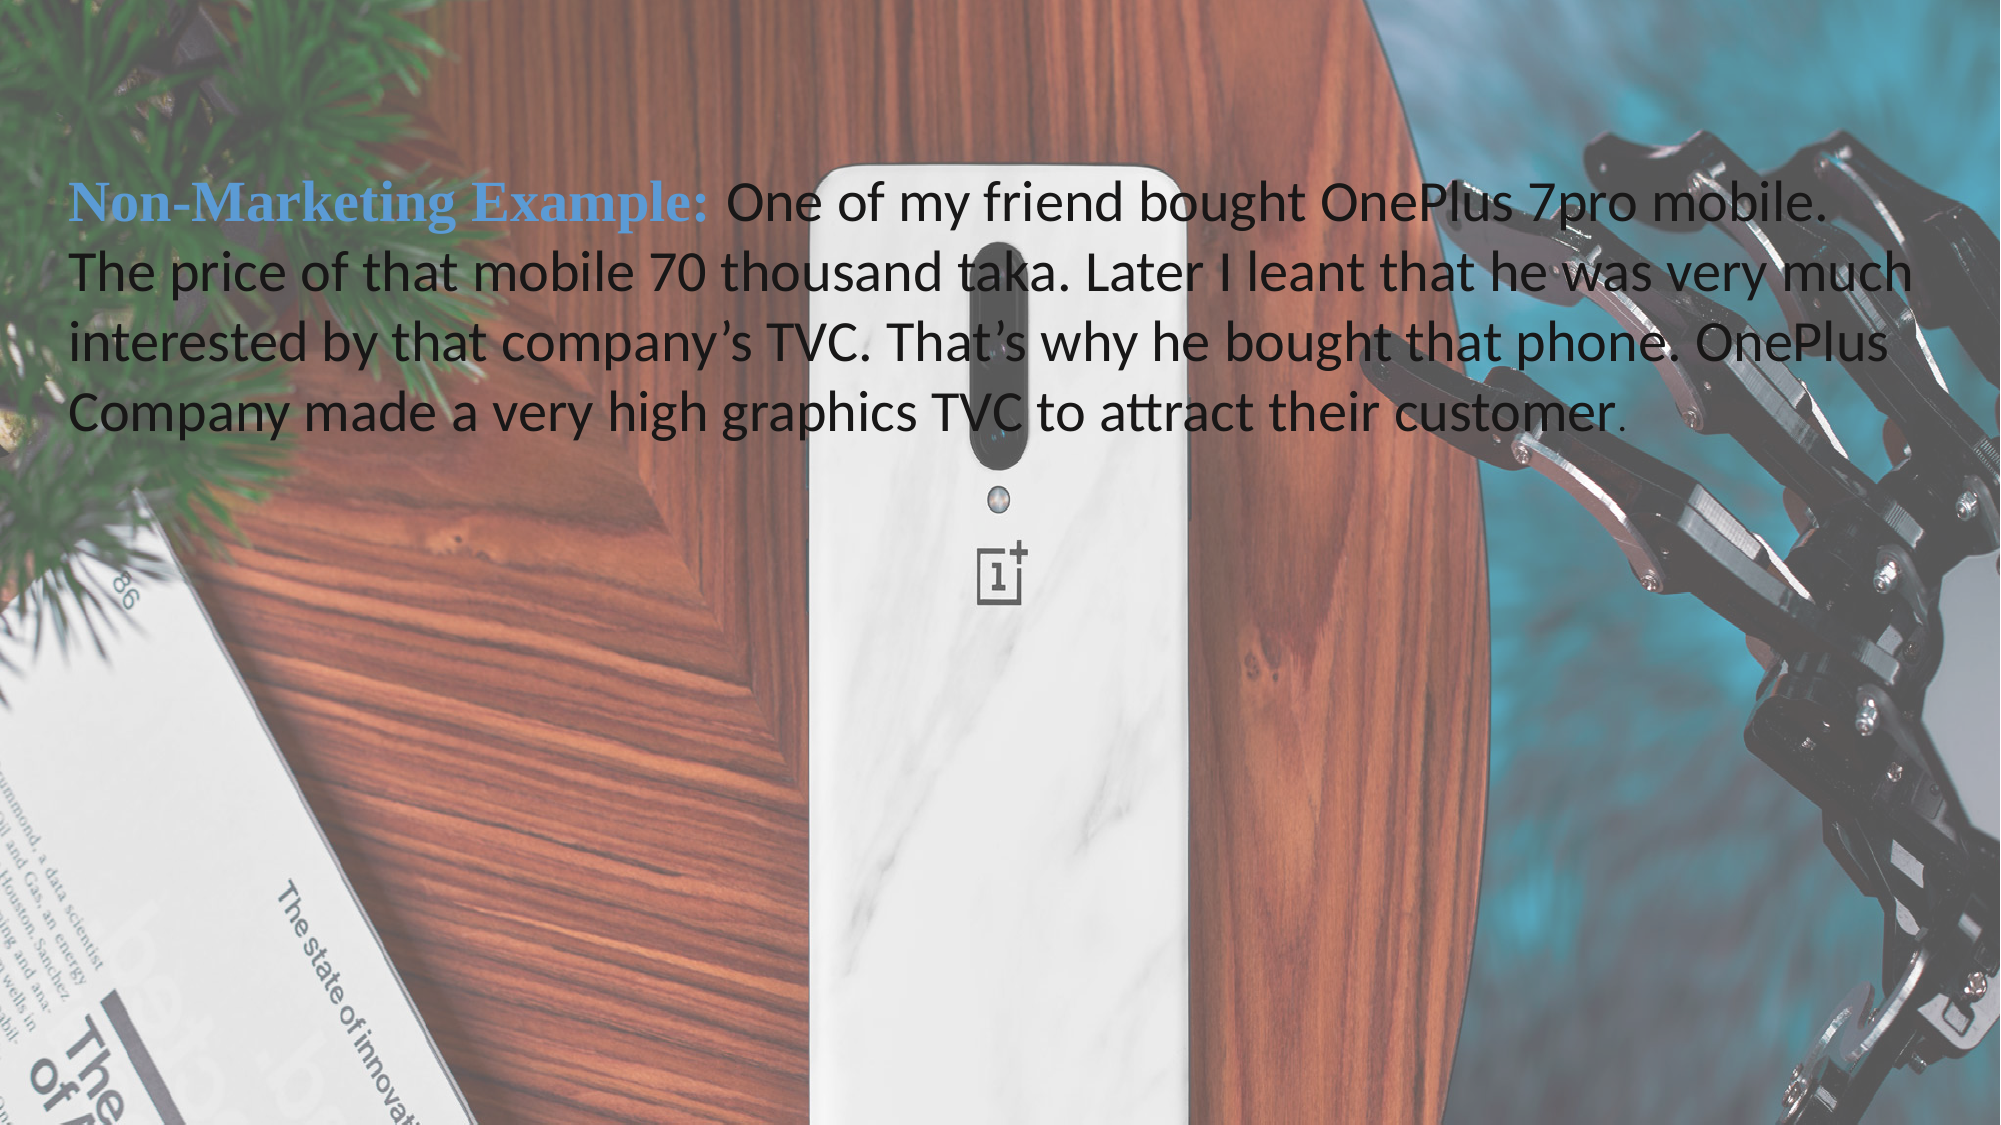

Non-Marketing Example: One of my friend bought OnePlus 7pro mobile. The price of that mobile 70 thousand taka. Later I leant that he was very much interested by that company’s TVC. That’s why he bought that phone. OnePlus Company made a very high graphics TVC to attract their customer.